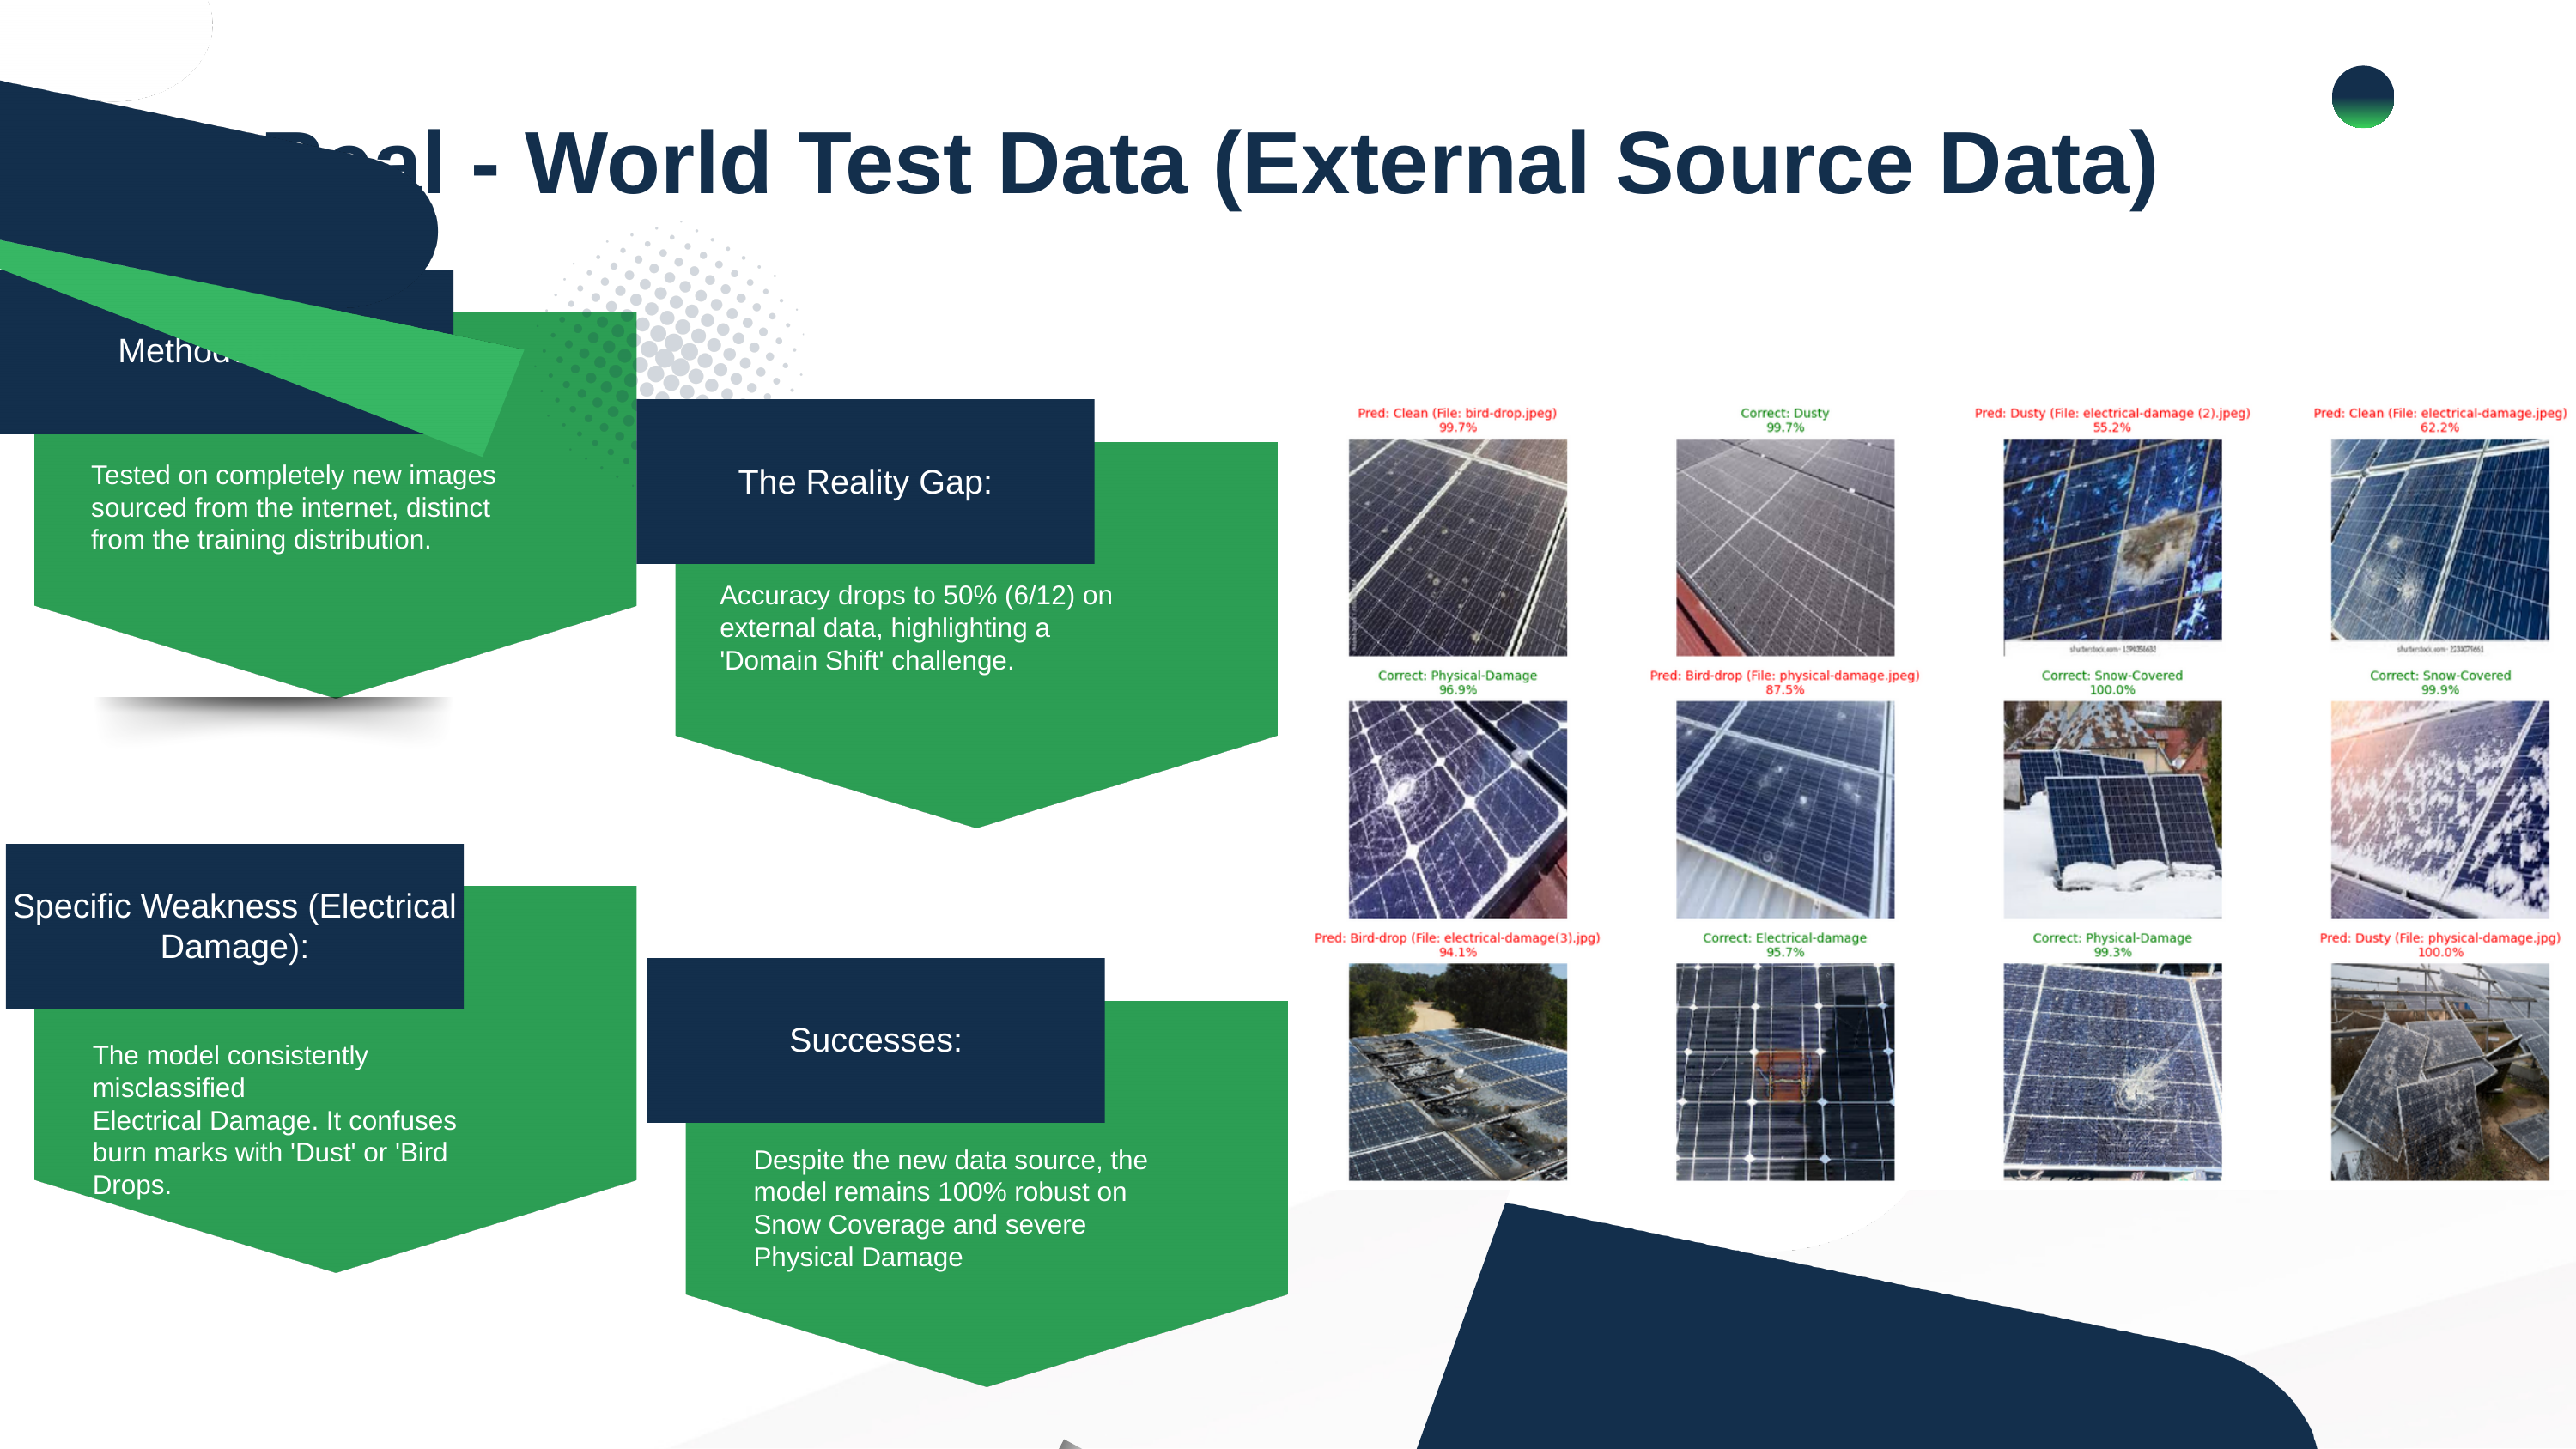

Real - World Test Data (External Source Data)

Methodology:

The Reality Gap:
Accuracy drops to 50% (6/12) on external data, highlighting a 'Domain Shift' challenge.

Tested on completely new images sourced from the internet, distinct from the training distribution.

Specific Weakness (Electrical Damage):
The model consistently misclassified
Electrical Damage. It confuses burn marks with 'Dust' or 'Bird Drops.

Successes:
Despite the new data source, the model remains 100% robust on Snow Coverage and severe Physical Damage